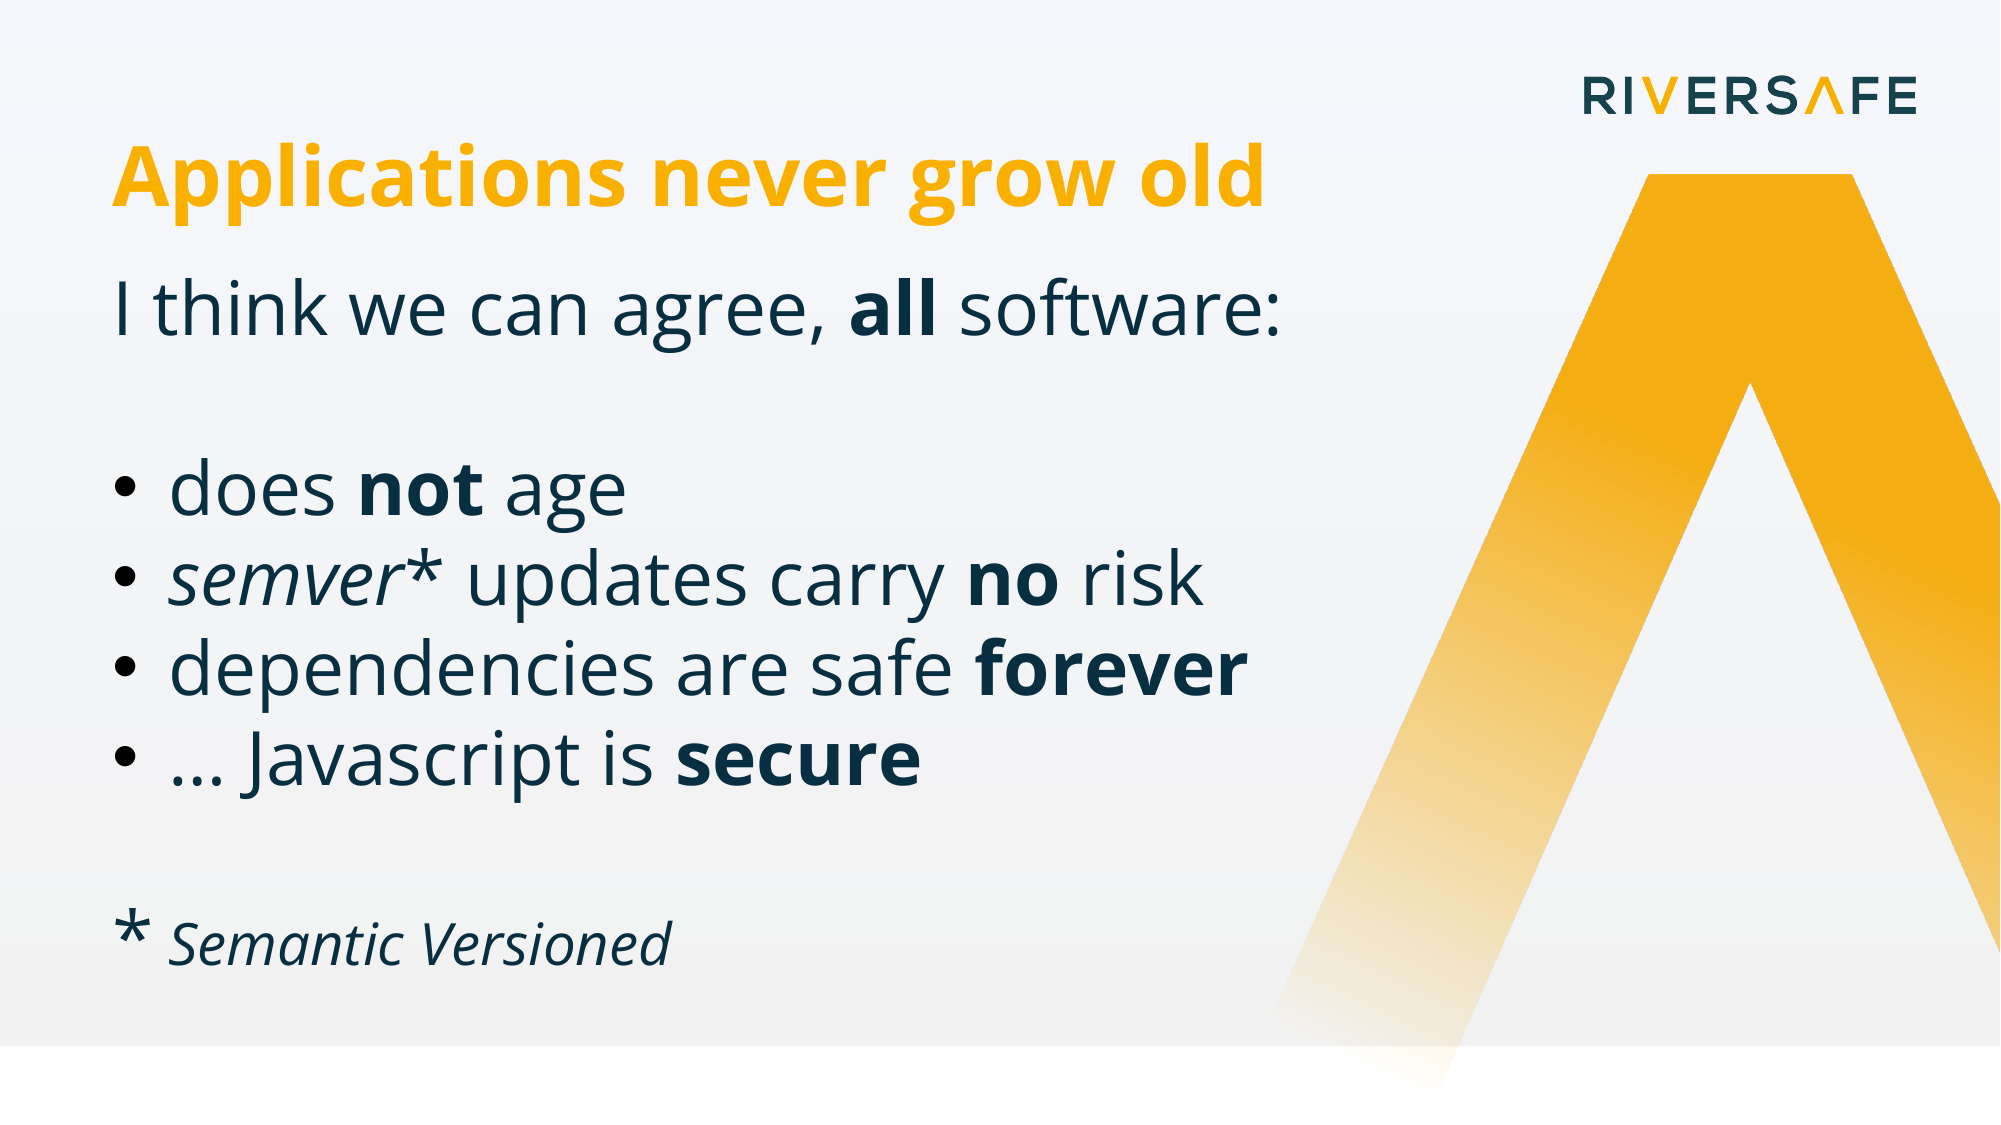

Applications never grow old
I think we can agree, all software:

does not age
semver* updates carry no risk
dependencies are safe forever
… Javascript is secure

* Semantic Versioned